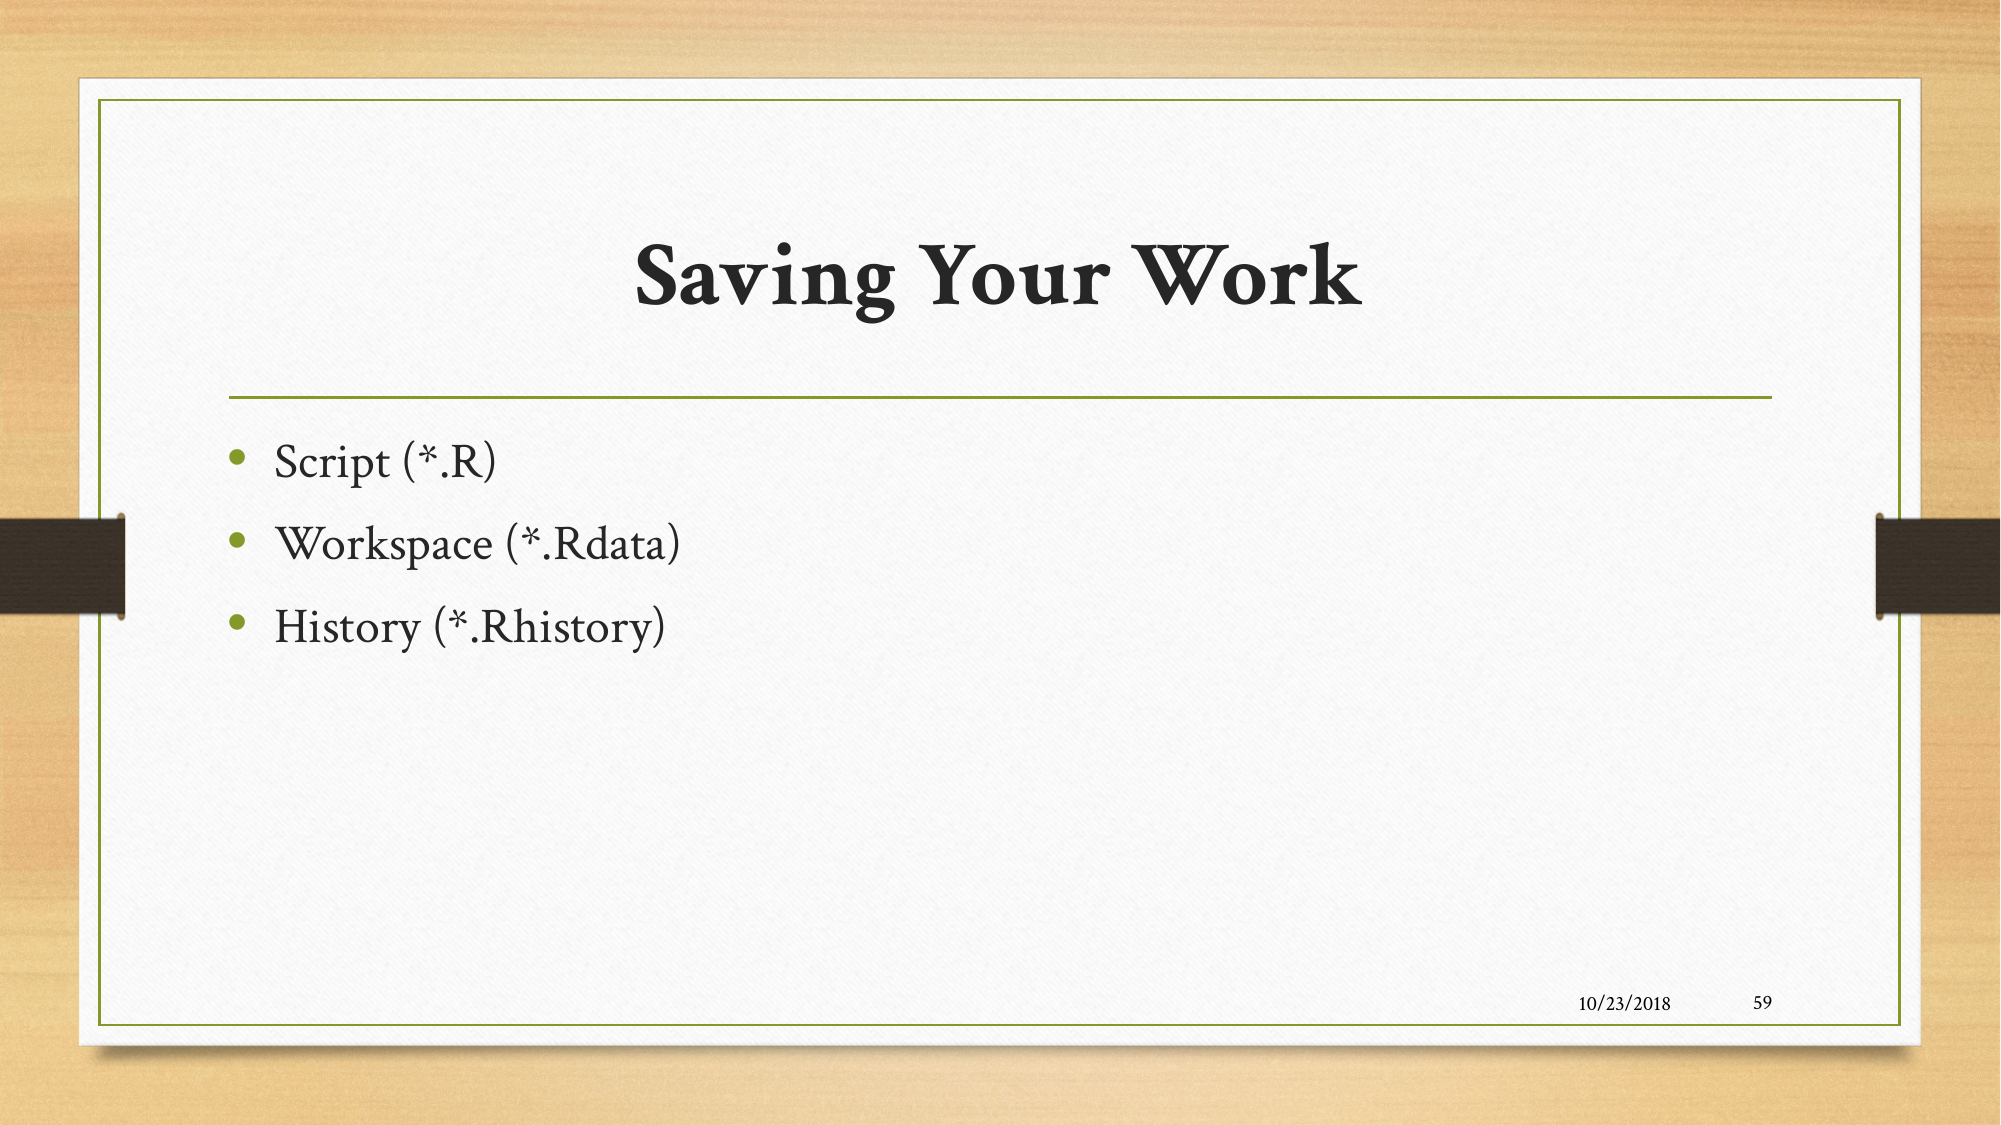

# Saving Your Work
Script (*.R)
Workspace (*.Rdata)
History (*.Rhistory)

10/23/2018
59